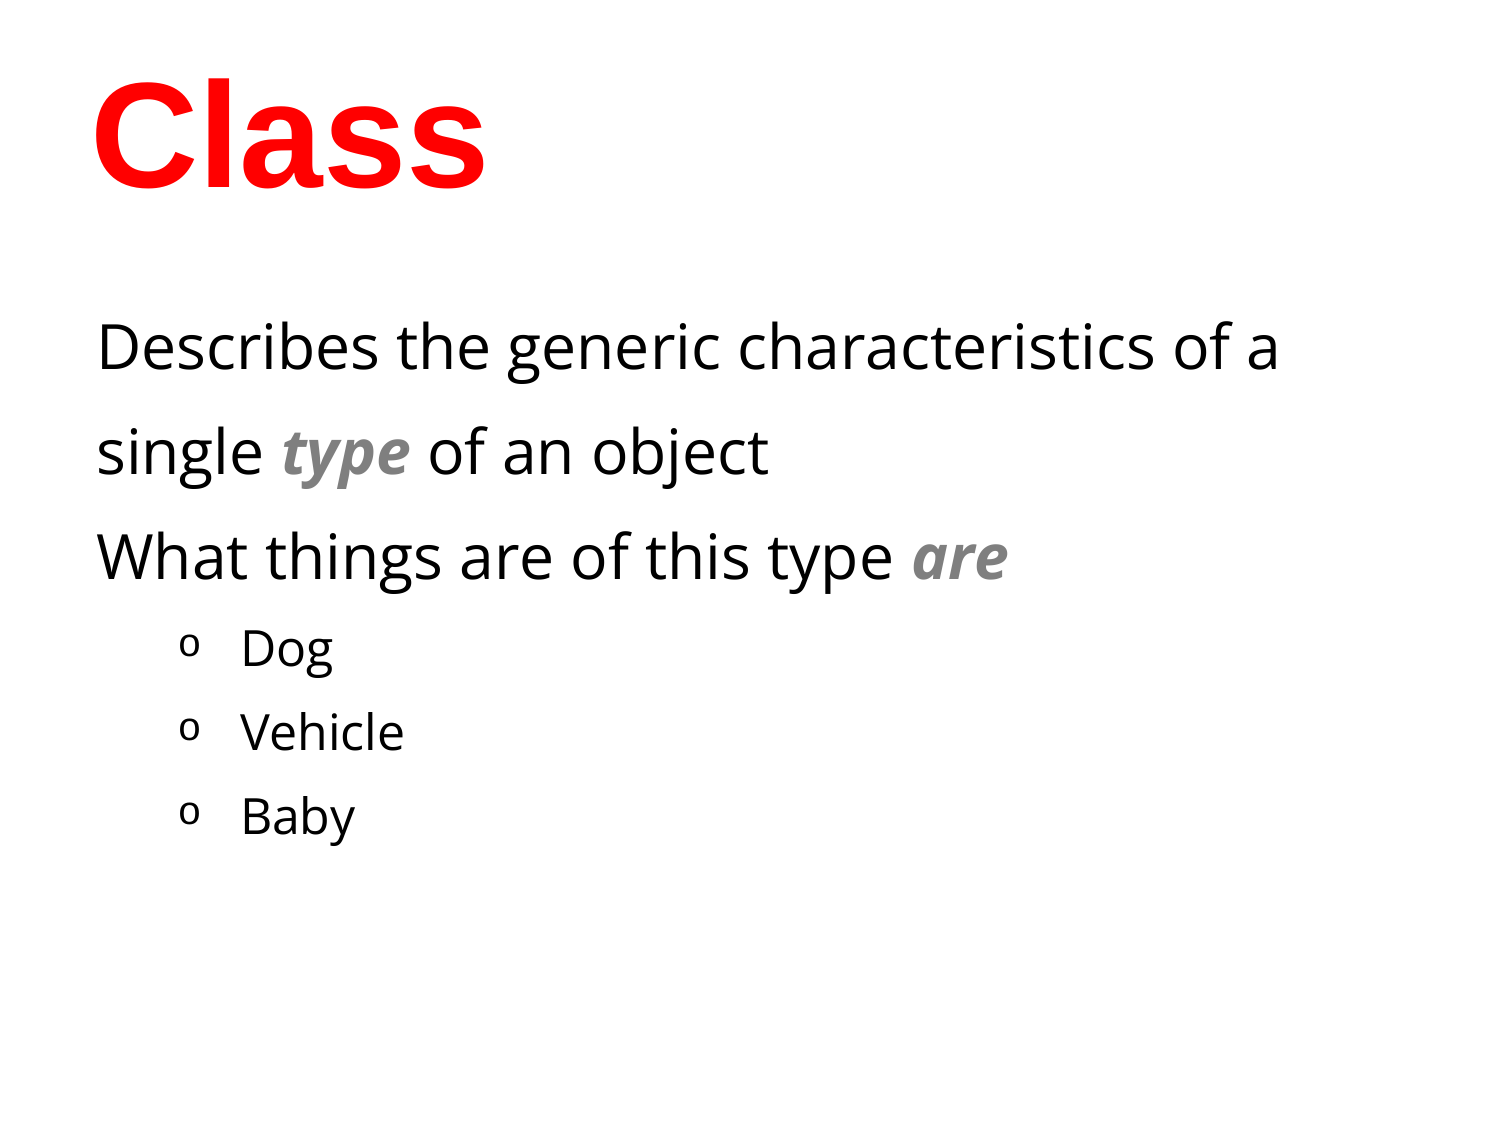

# Class
Describes the generic characteristics of a single type of an object
What things are of this type are
Dog
Vehicle
Baby